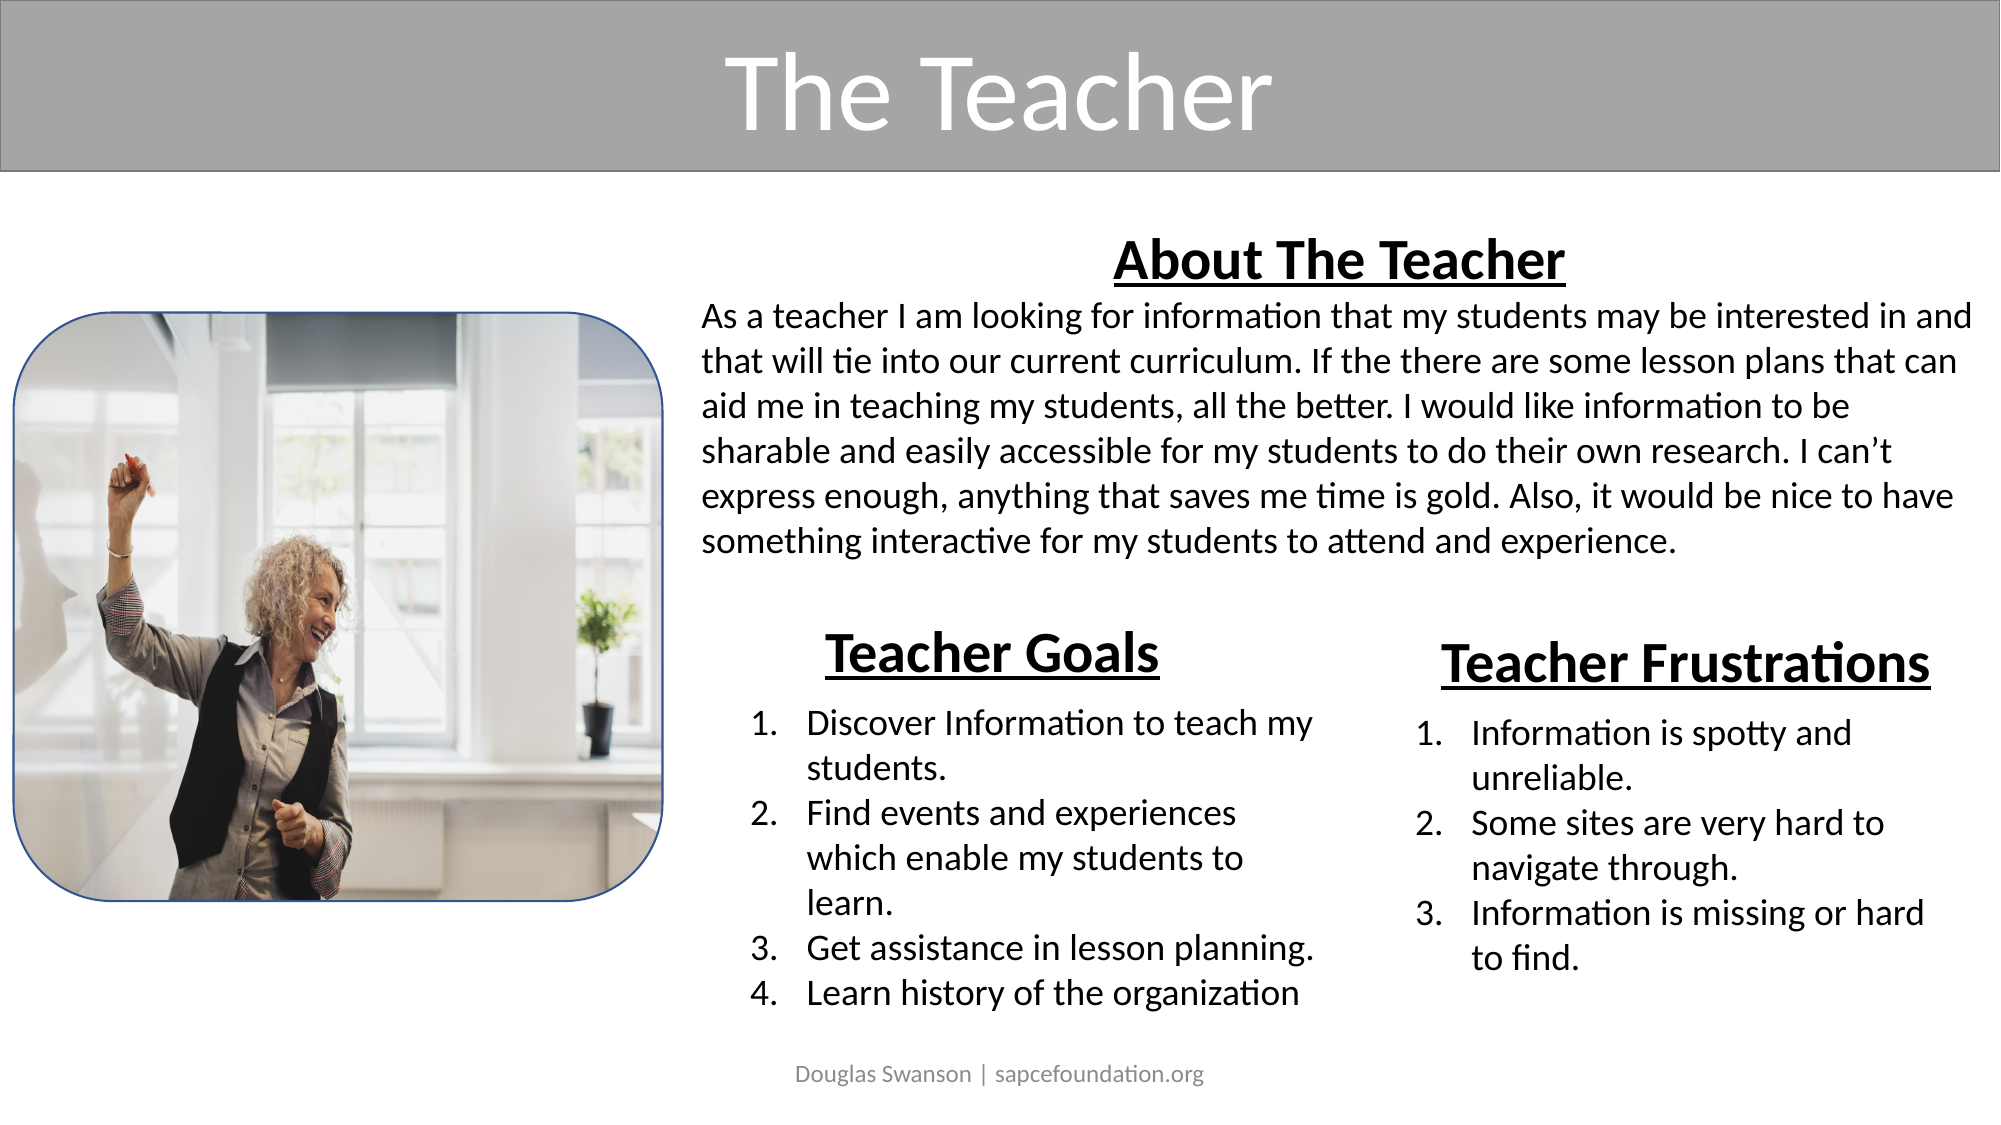

The Teacher
About The Teacher
As a teacher I am looking for information that my students may be interested in and that will tie into our current curriculum. If the there are some lesson plans that can aid me in teaching my students, all the better. I would like information to be sharable and easily accessible for my students to do their own research. I can’t express enough, anything that saves me time is gold. Also, it would be nice to have something interactive for my students to attend and experience.

Teacher Goals
Discover Information to teach my students.
Find events and experiences which enable my students to learn.
Get assistance in lesson planning.
Learn history of the organization

Teacher Frustrations
Information is spotty and unreliable.
Some sites are very hard to navigate through.
Information is missing or hard to find.

Douglas Swanson | sapcefoundation.org